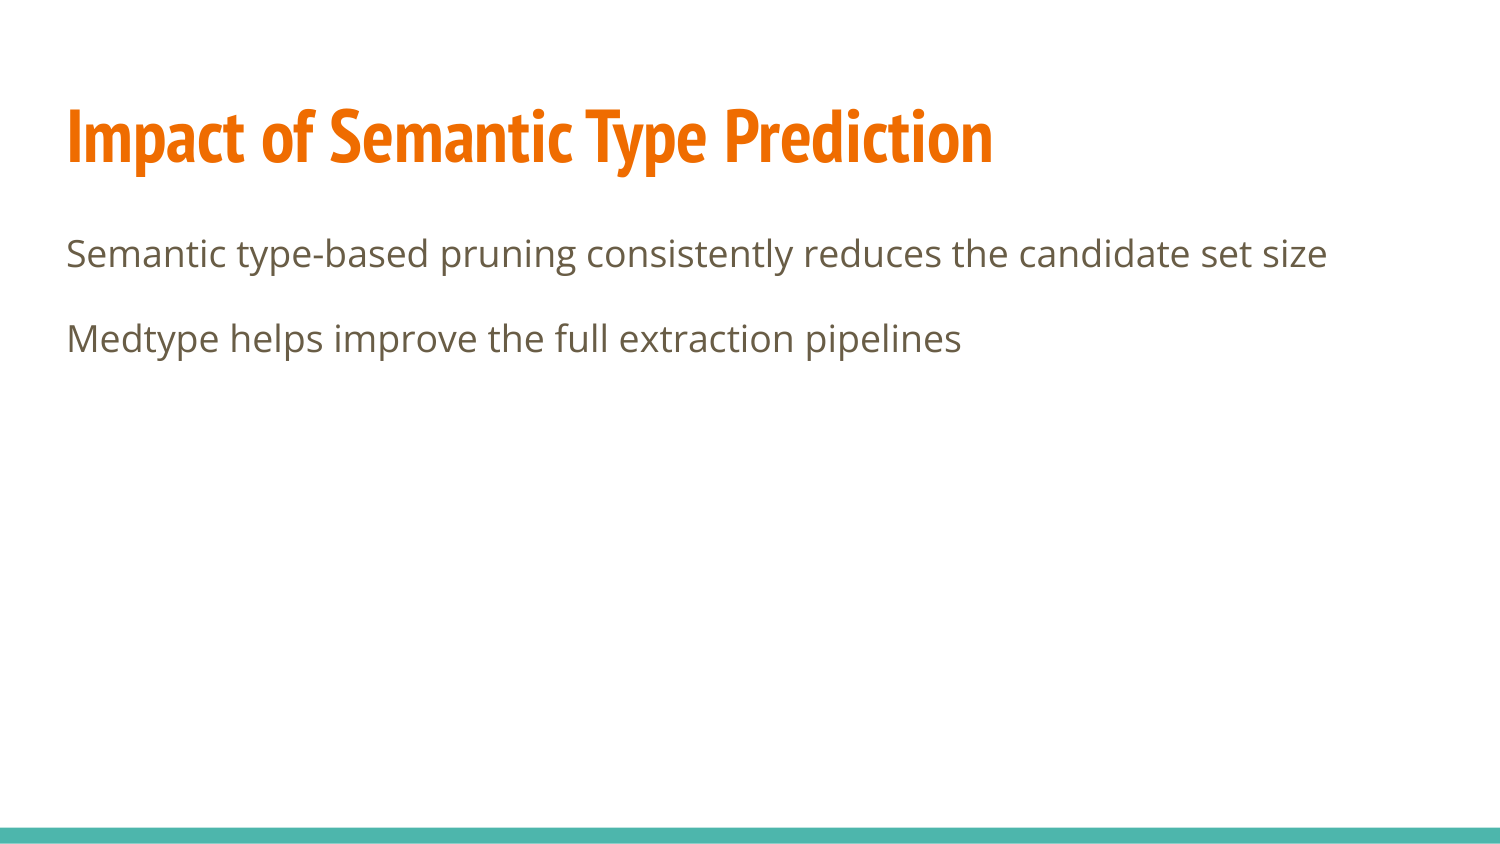

# Impact of Semantic Type Prediction
Semantic type-based pruning consistently reduces the candidate set size
Medtype helps improve the full extraction pipelines